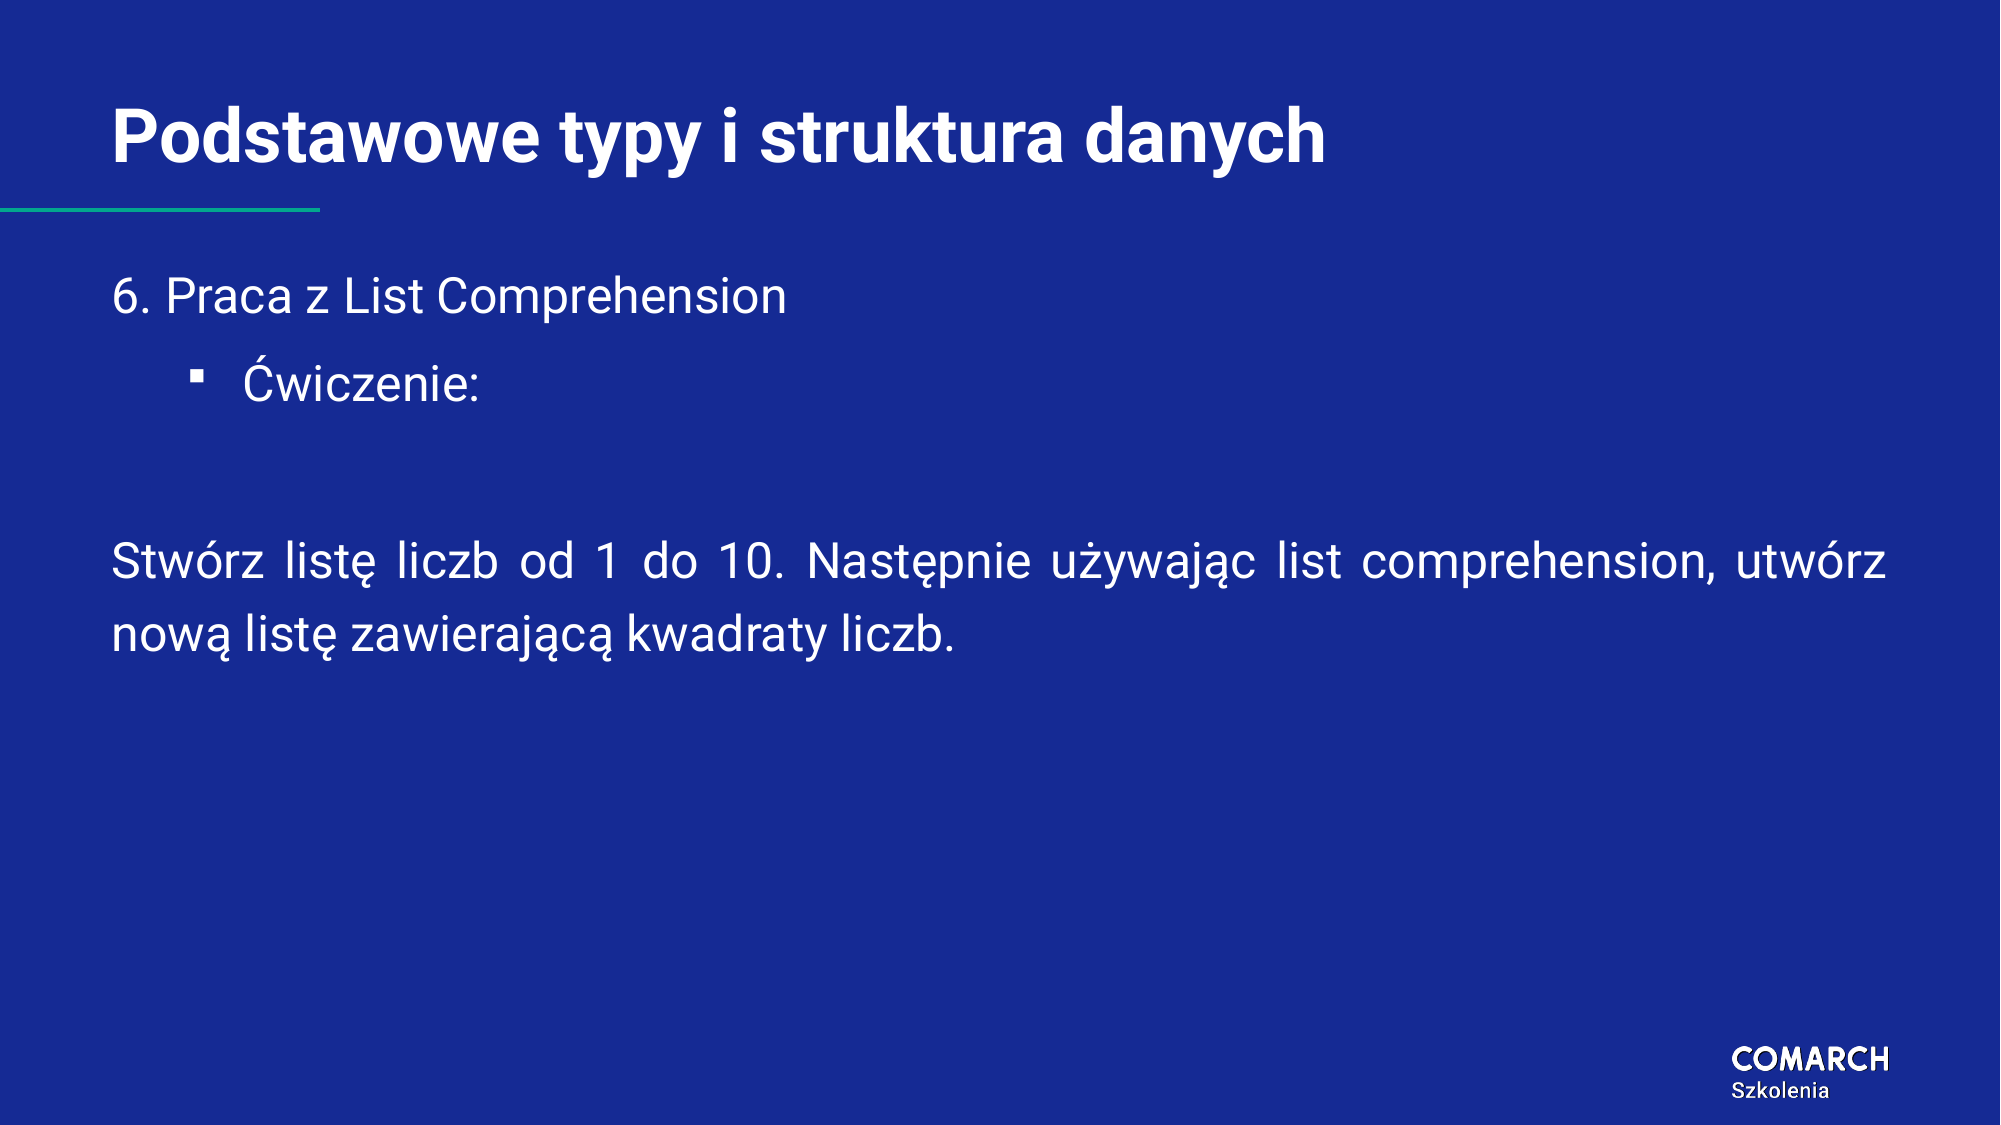

# Podstawowe typy i struktura danych
6. Praca z List Comprehension
Ćwiczenie:

Stwórz listę liczb od 1 do 10. Następnie używając list comprehension, utwórz nową listę zawierającą kwadraty liczb.